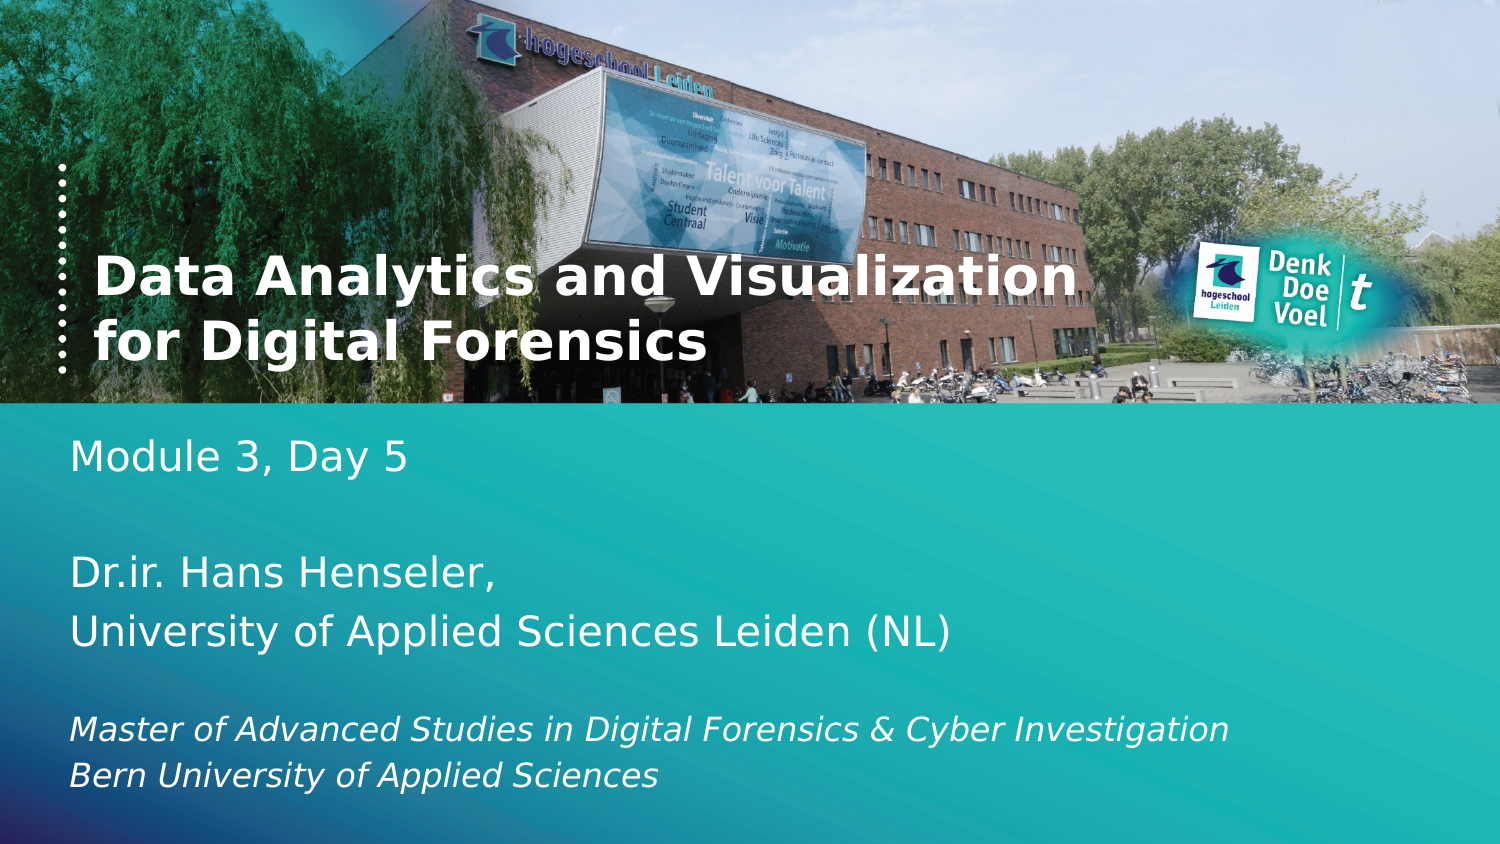

# Data Analytics and Visualization for Digital Forensics
Module 3, Day 5

Dr.ir. Hans Henseler,
University of Applied Sciences Leiden (NL)

Master of Advanced Studies in Digital Forensics & Cyber Investigation
Bern University of Applied Sciences